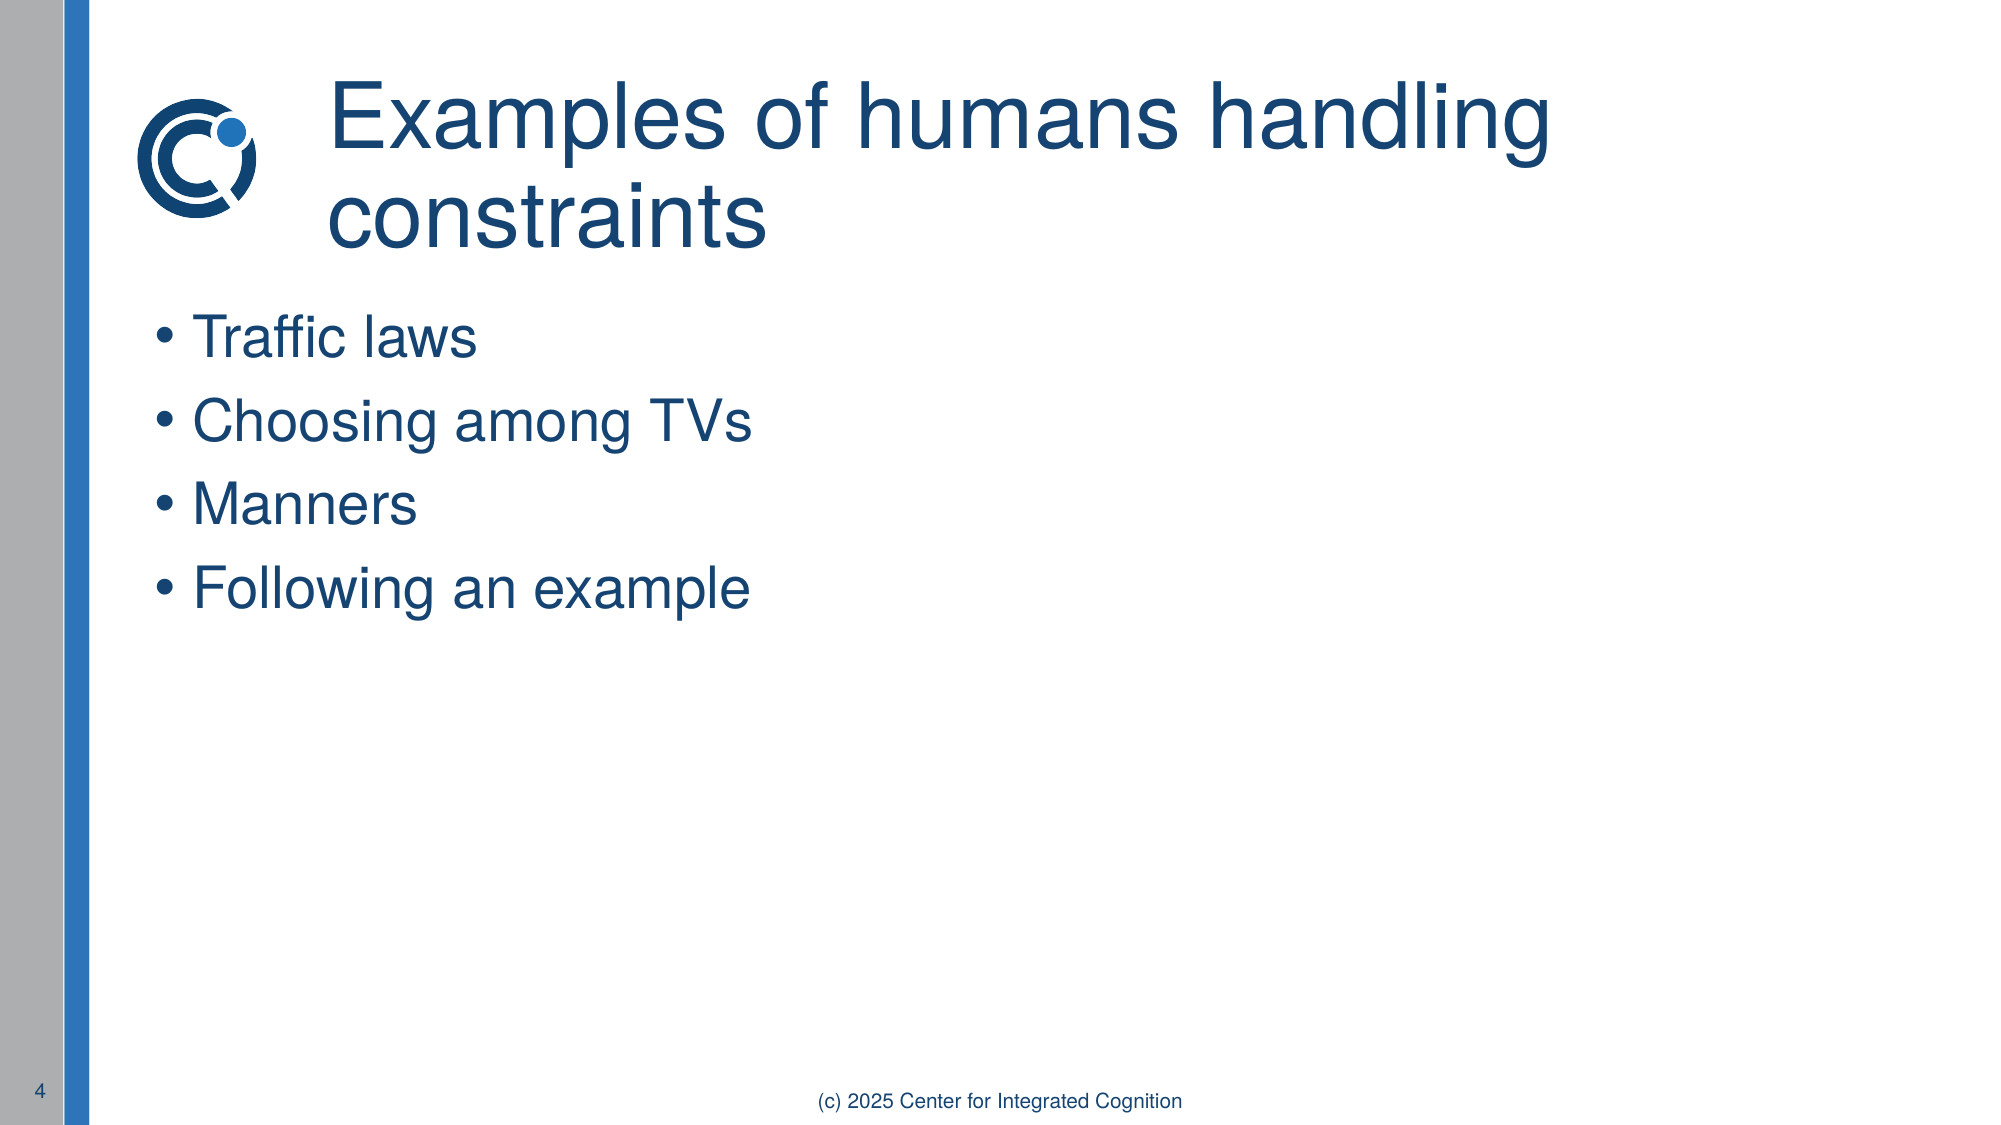

# Examples of humans handling constraints
Traffic laws
Choosing among TVs
Manners
Following an example
4
(c) 2025 Center for Integrated Cognition